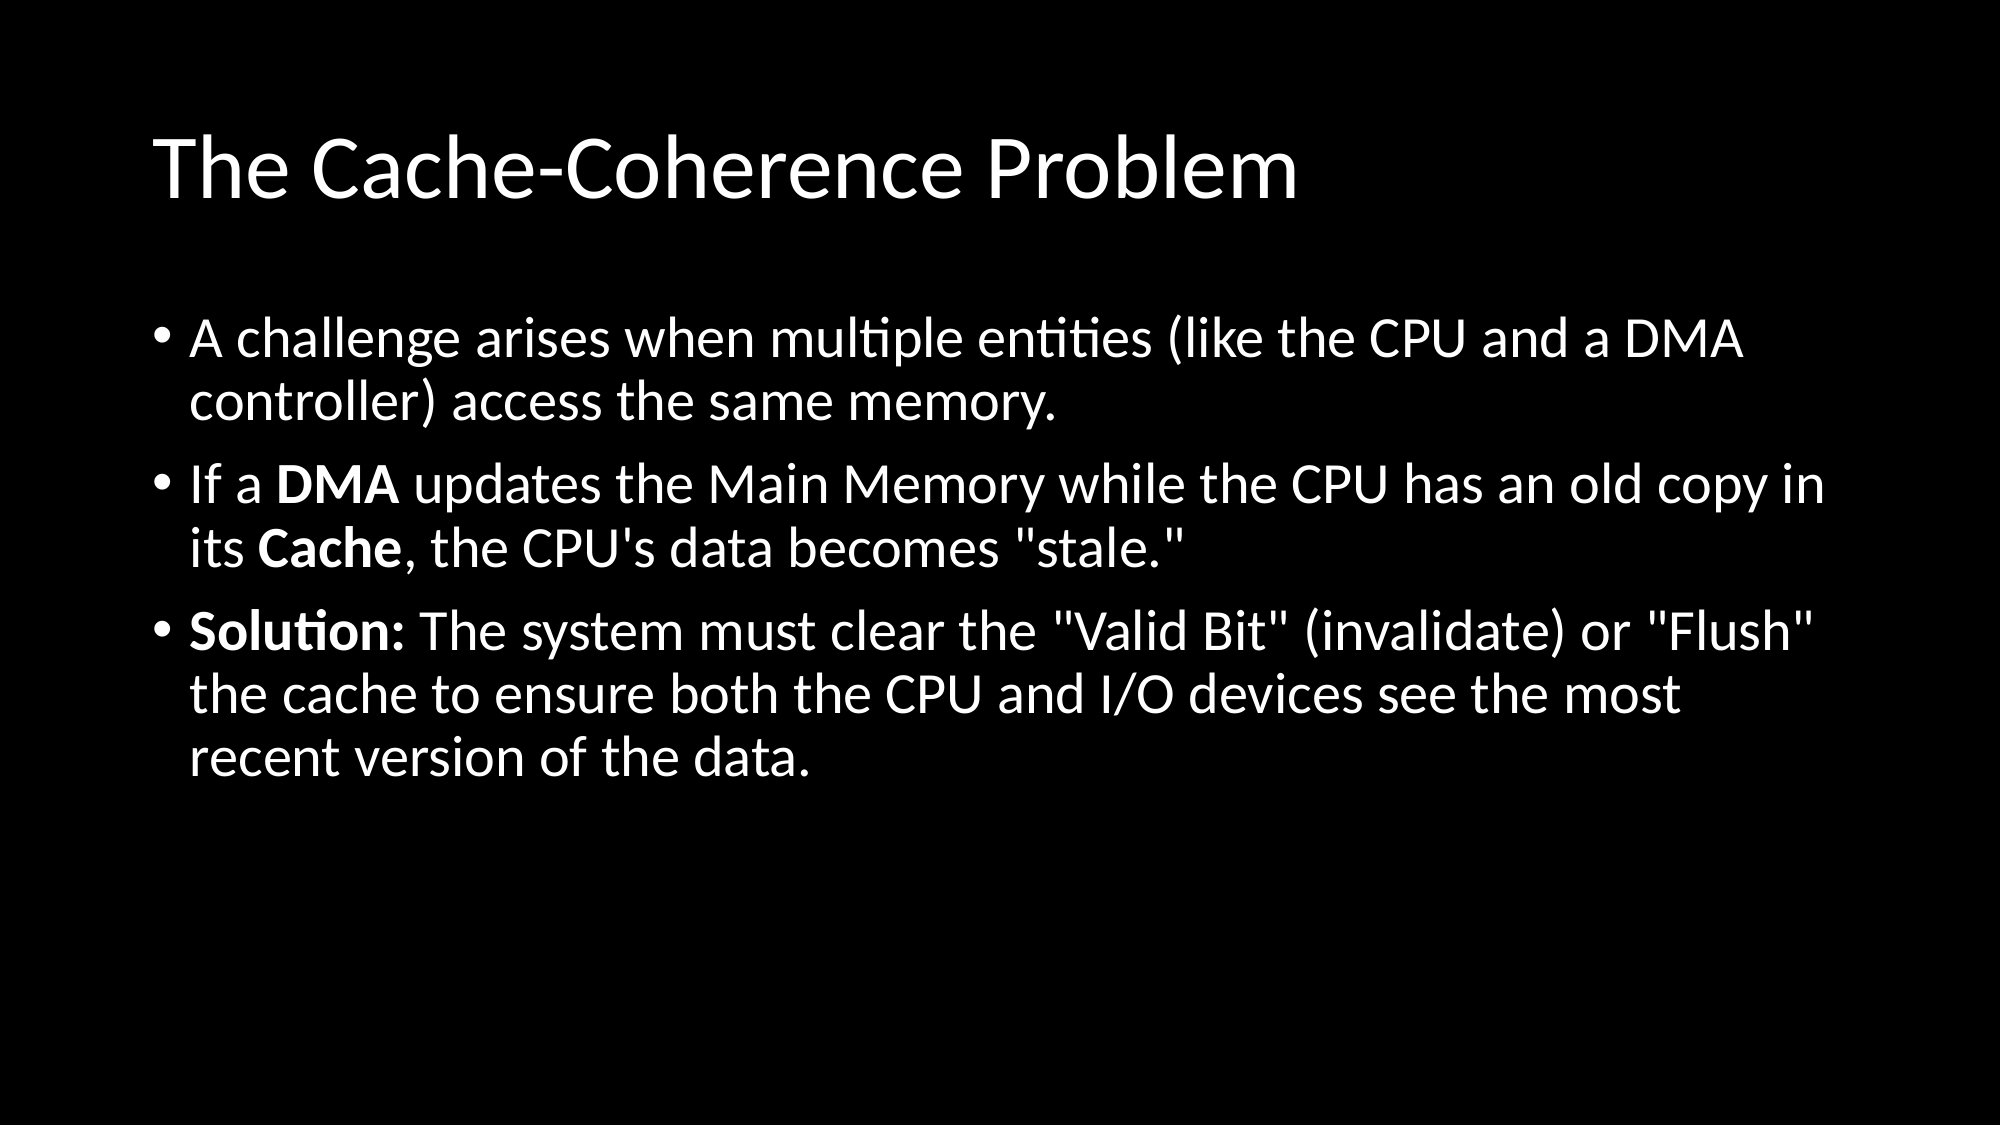

# The Cache-Coherence Problem
A challenge arises when multiple entities (like the CPU and a DMA controller) access the same memory.
If a DMA updates the Main Memory while the CPU has an old copy in its Cache, the CPU's data becomes "stale."
Solution: The system must clear the "Valid Bit" (invalidate) or "Flush" the cache to ensure both the CPU and I/O devices see the most recent version of the data.